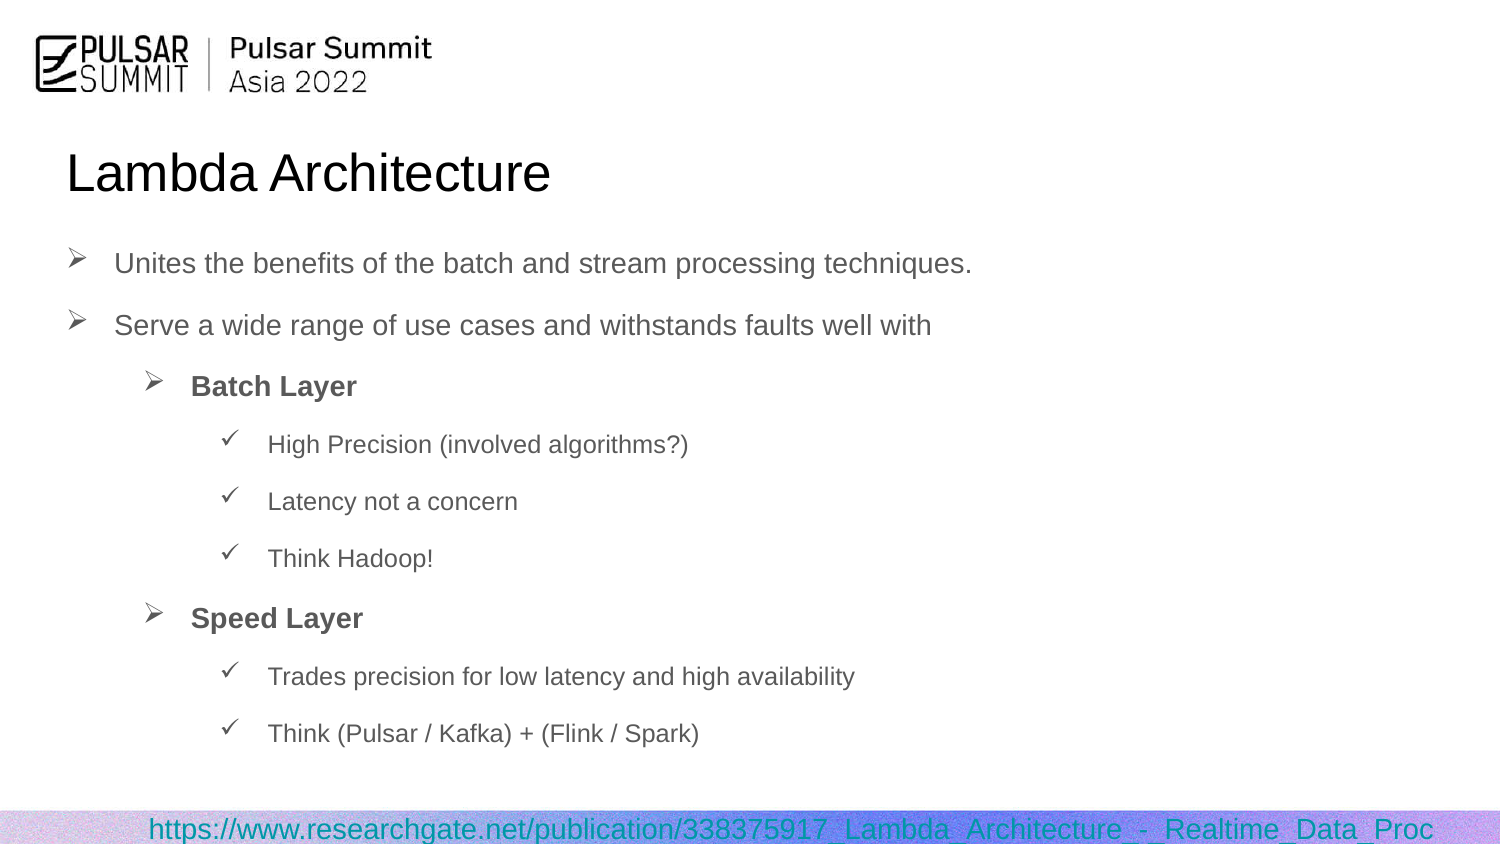

# Lambda Architecture
Unites the benefits of the batch and stream processing techniques.
Serve a wide range of use cases and withstands faults well with
Batch Layer
High Precision (involved algorithms?)
Latency not a concern
Think Hadoop!
Speed Layer
Trades precision for low latency and high availability
Think (Pulsar / Kafka) + (Flink / Spark)

14
 https://www.researchgate.net/publication/338375917_Lambda_Architecture_-_Realtime_Data_Processing